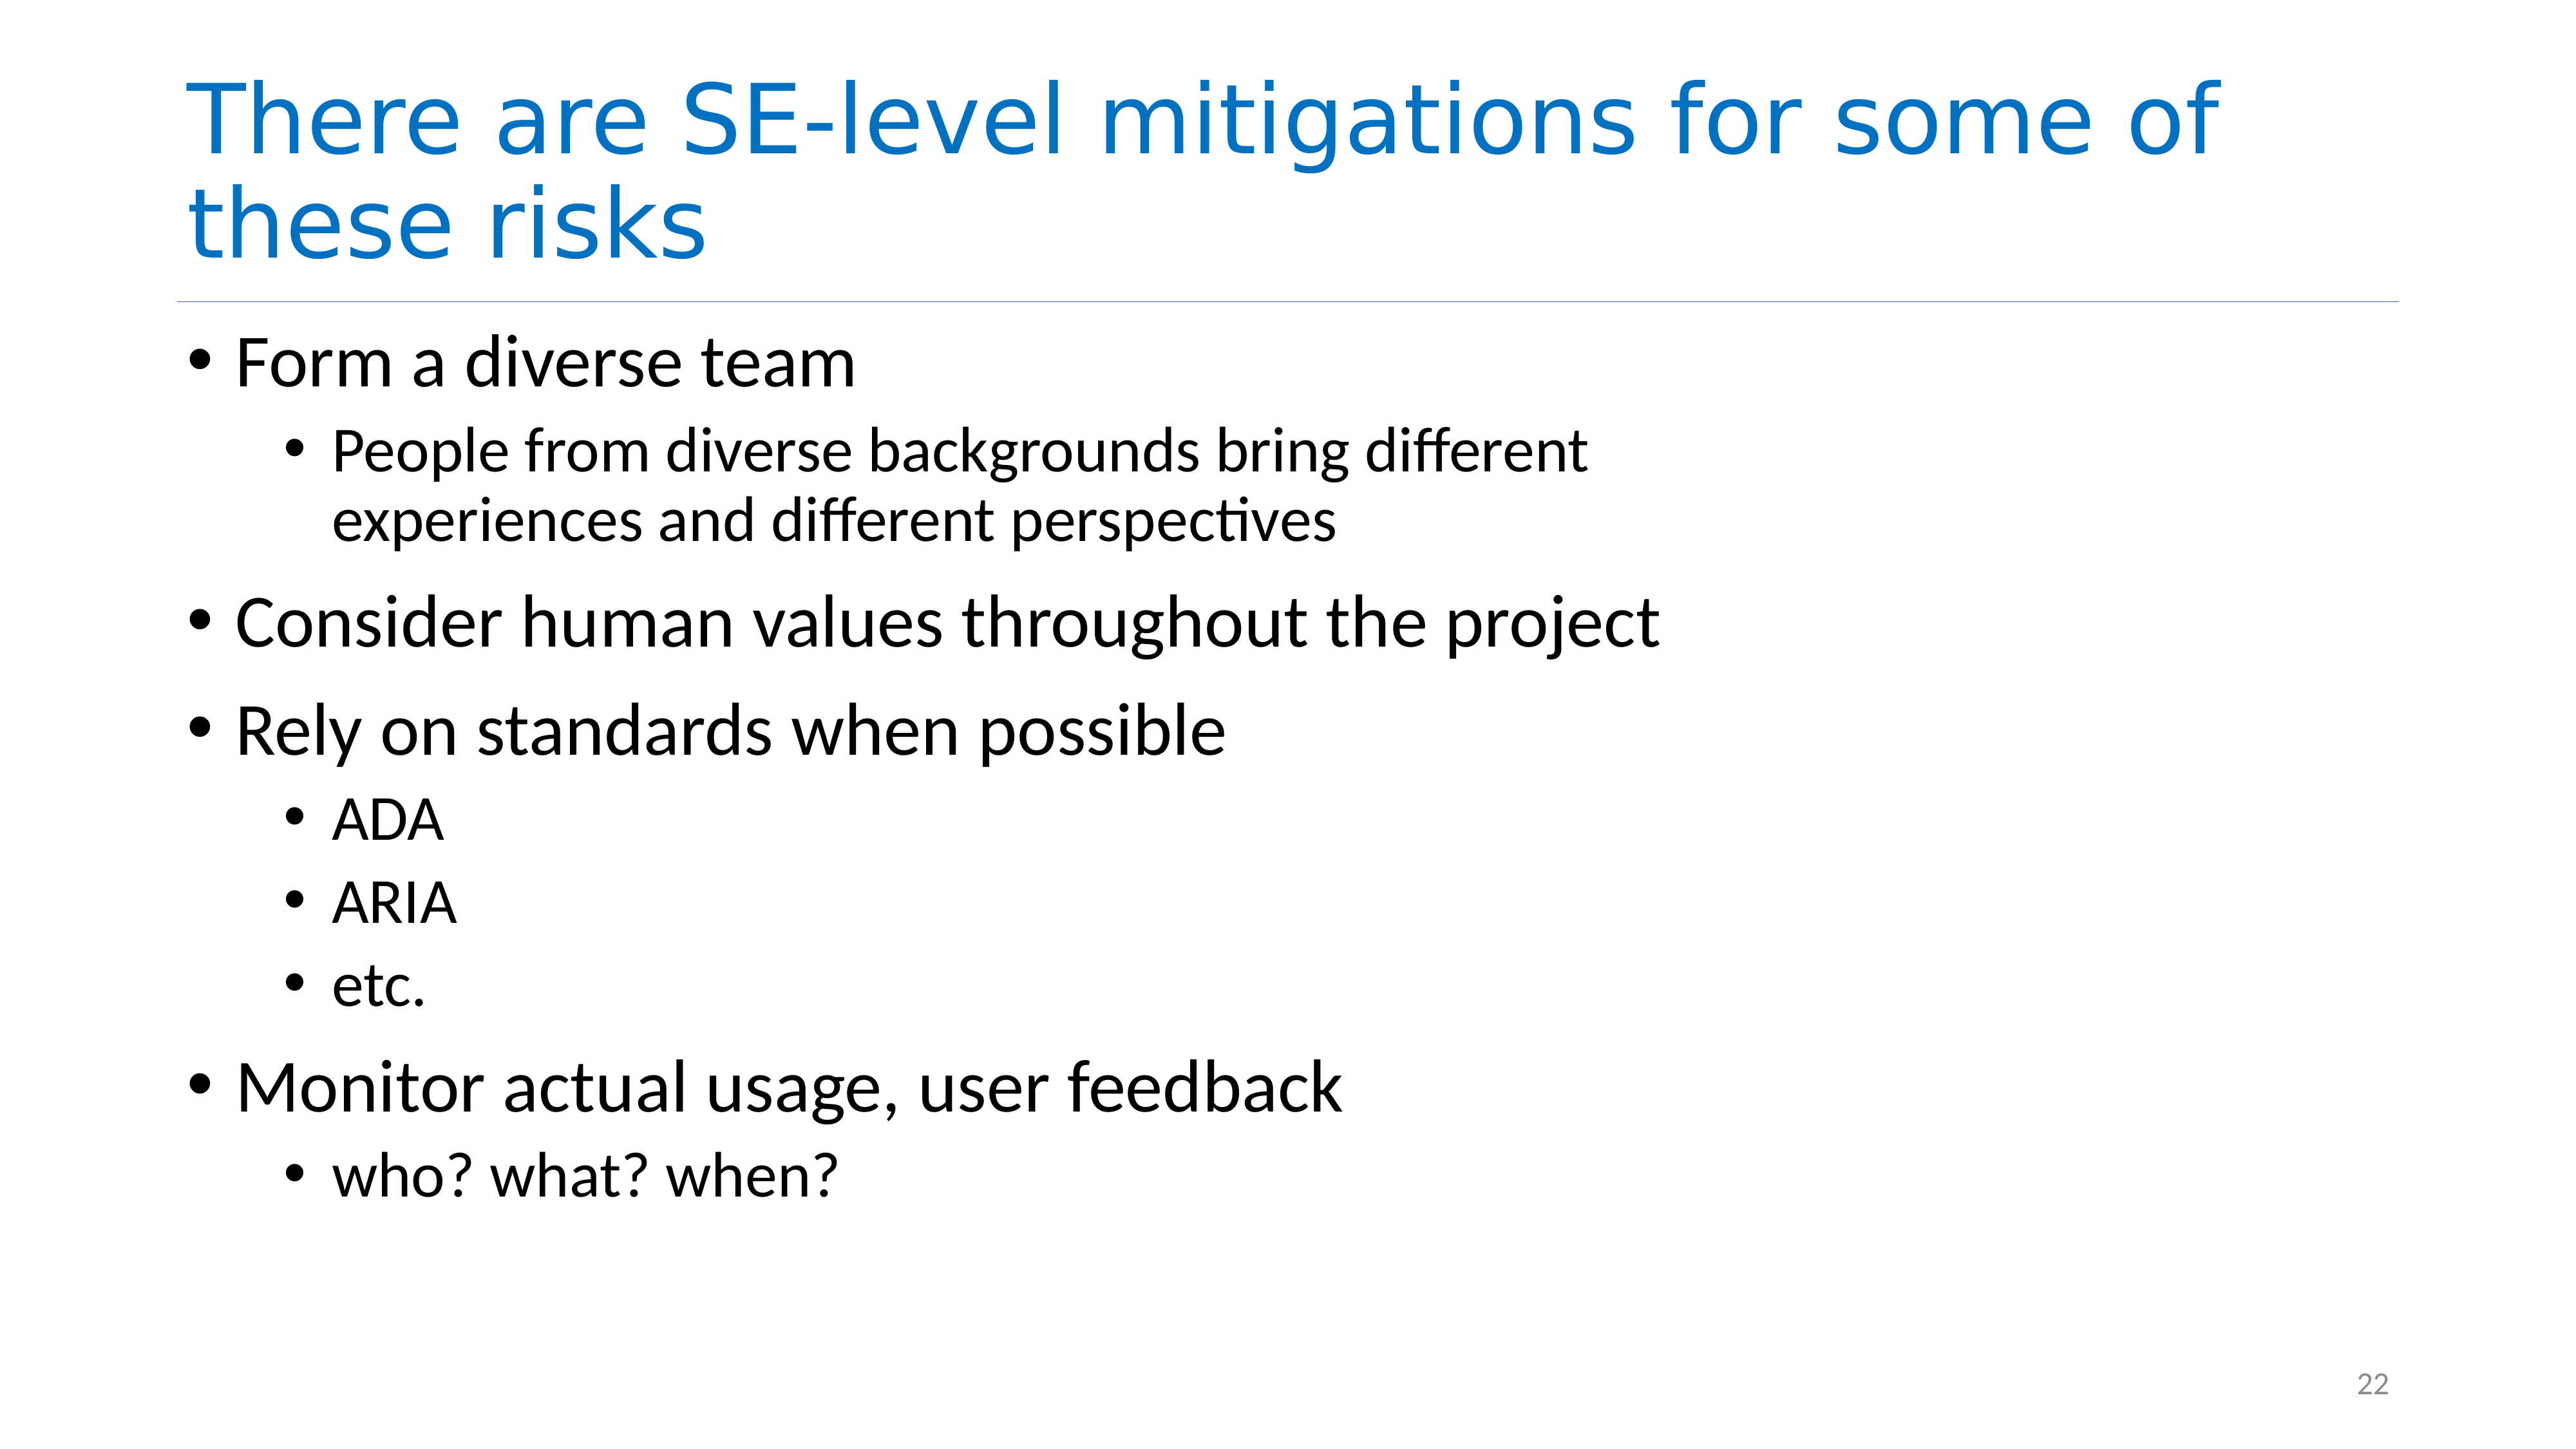

# There are SE-level mitigations for some of these risks
Form a diverse team
People from diverse backgrounds bring different experiences and different perspectives
Consider human values throughout the project
Rely on standards when possible
ADA
ARIA
etc.
Monitor actual usage, user feedback
who? what? when?
22